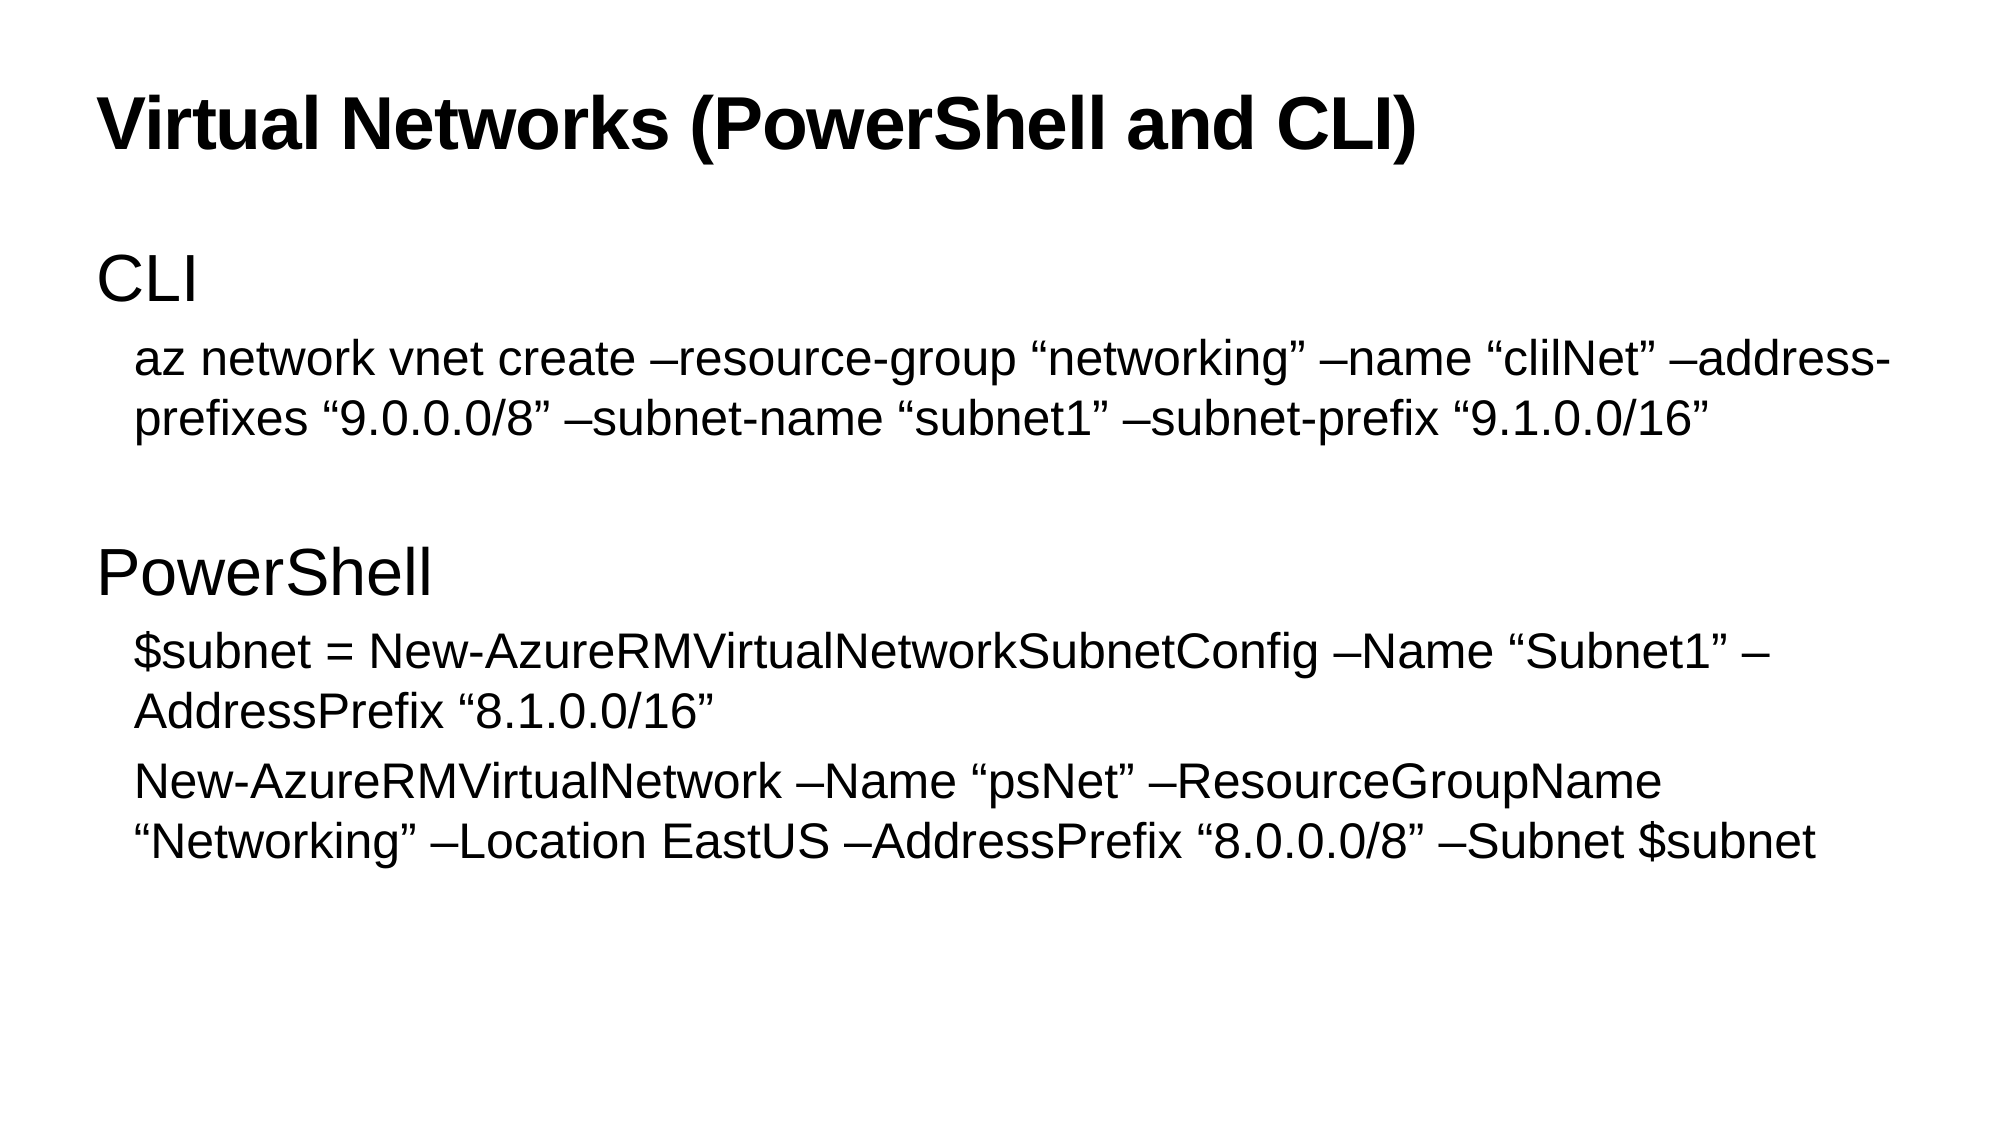

# Virtual Networks (PowerShell and CLI)
CLI
az network vnet create –resource-group “networking” –name “clilNet” –address-prefixes “9.0.0.0/8” –subnet-name “subnet1” –subnet-prefix “9.1.0.0/16”

PowerShell
$subnet = New-AzureRMVirtualNetworkSubnetConfig –Name “Subnet1” –AddressPrefix “8.1.0.0/16”
New-AzureRMVirtualNetwork –Name “psNet” –ResourceGroupName “Networking” –Location EastUS –AddressPrefix “8.0.0.0/8” –Subnet $subnet